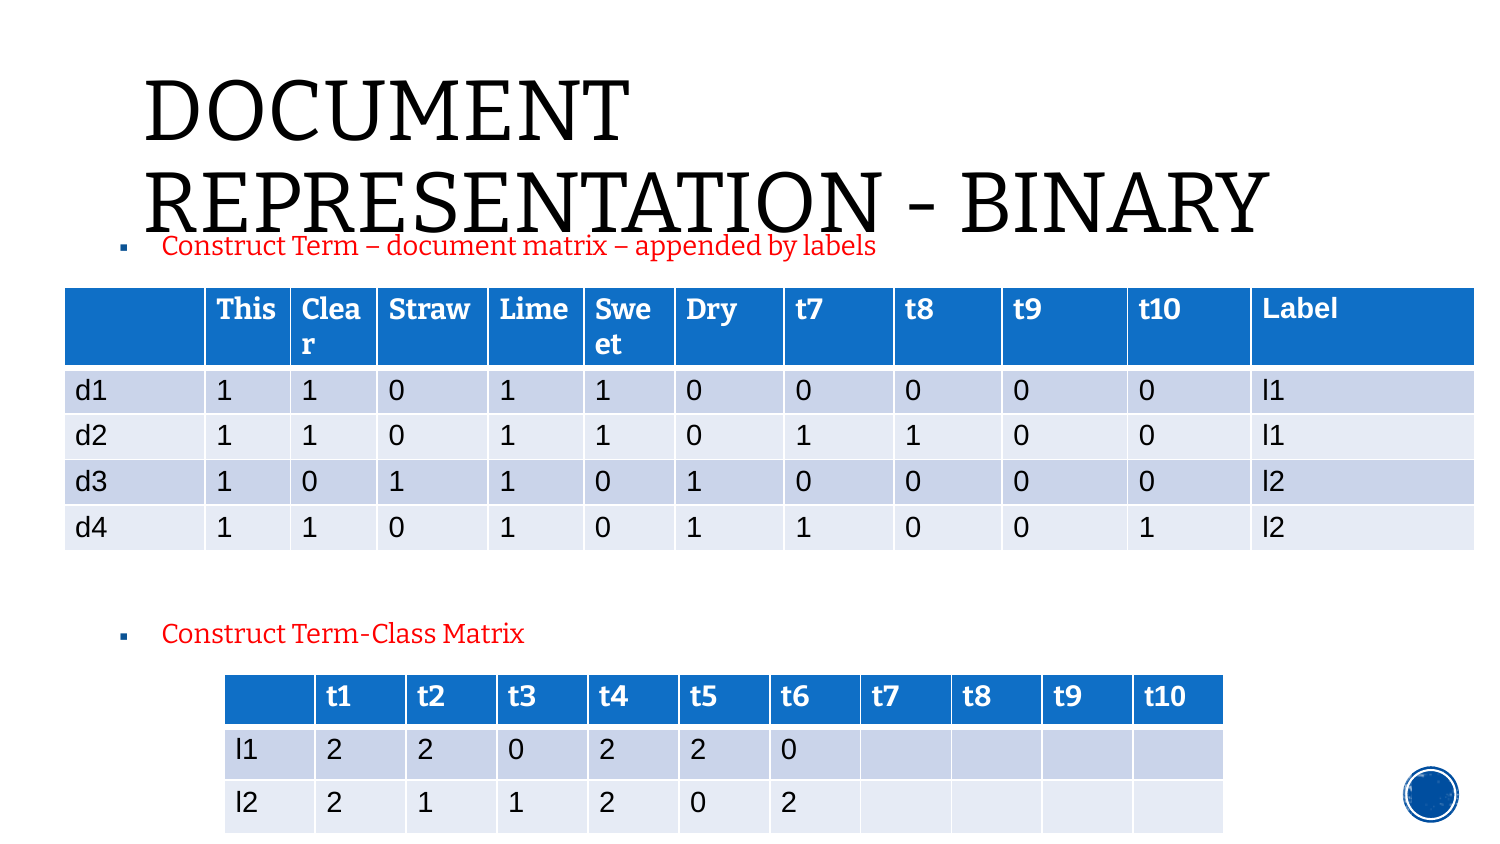

# DOCUMENT REPRESENTATION - BINARY
Construct Term – document matrix – appended by labels

Construct Term-Class Matrix

|  | This | Clear | Straw | Lime | Sweet | Dry | t7 | t8 | t9 | t10 | Label |
| --- | --- | --- | --- | --- | --- | --- | --- | --- | --- | --- | --- |
| d1 | 1 | 1 | 0 | 1 | 1 | 0 | 0 | 0 | 0 | 0 | l1 |
| d2 | 1 | 1 | 0 | 1 | 1 | 0 | 1 | 1 | 0 | 0 | l1 |
| d3 | 1 | 0 | 1 | 1 | 0 | 1 | 0 | 0 | 0 | 0 | l2 |
| d4 | 1 | 1 | 0 | 1 | 0 | 1 | 1 | 0 | 0 | 1 | l2 |
|  | t1 | t2 | t3 | t4 | t5 | t6 | t7 | t8 | t9 | t10 |
| --- | --- | --- | --- | --- | --- | --- | --- | --- | --- | --- |
| l1 | 2 | 2 | 0 | 2 | 2 | 0 |  |  |  |  |
| l2 | 2 | 1 | 1 | 2 | 0 | 2 |  |  |  |  |